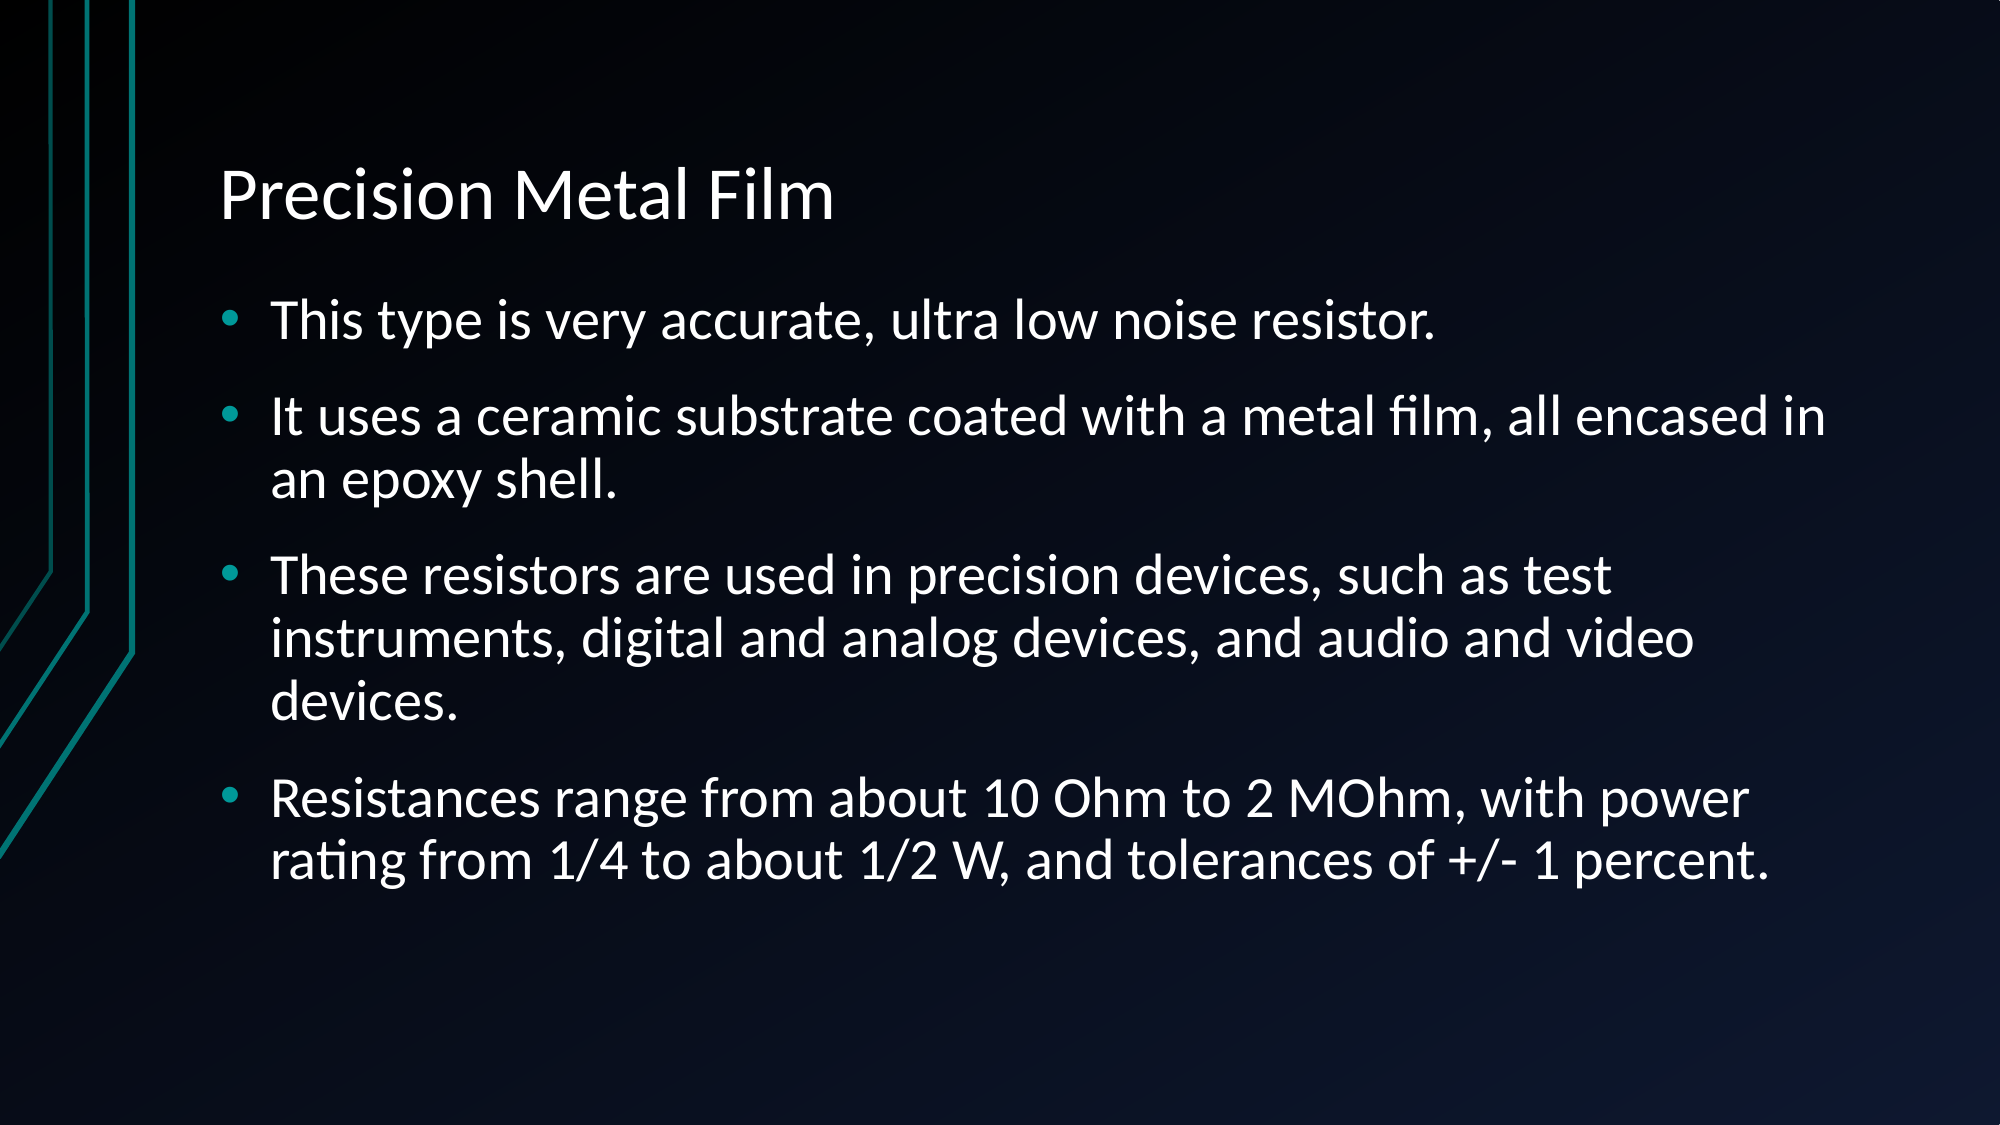

# Precision Metal Film
This type is very accurate, ultra low noise resistor.
It uses a ceramic substrate coated with a metal film, all encased in an epoxy shell.
These resistors are used in precision devices, such as test instruments, digital and analog devices, and audio and video devices.
Resistances range from about 10 Ohm to 2 MOhm, with power rating from 1/4 to about 1/2 W, and tolerances of +/- 1 percent.